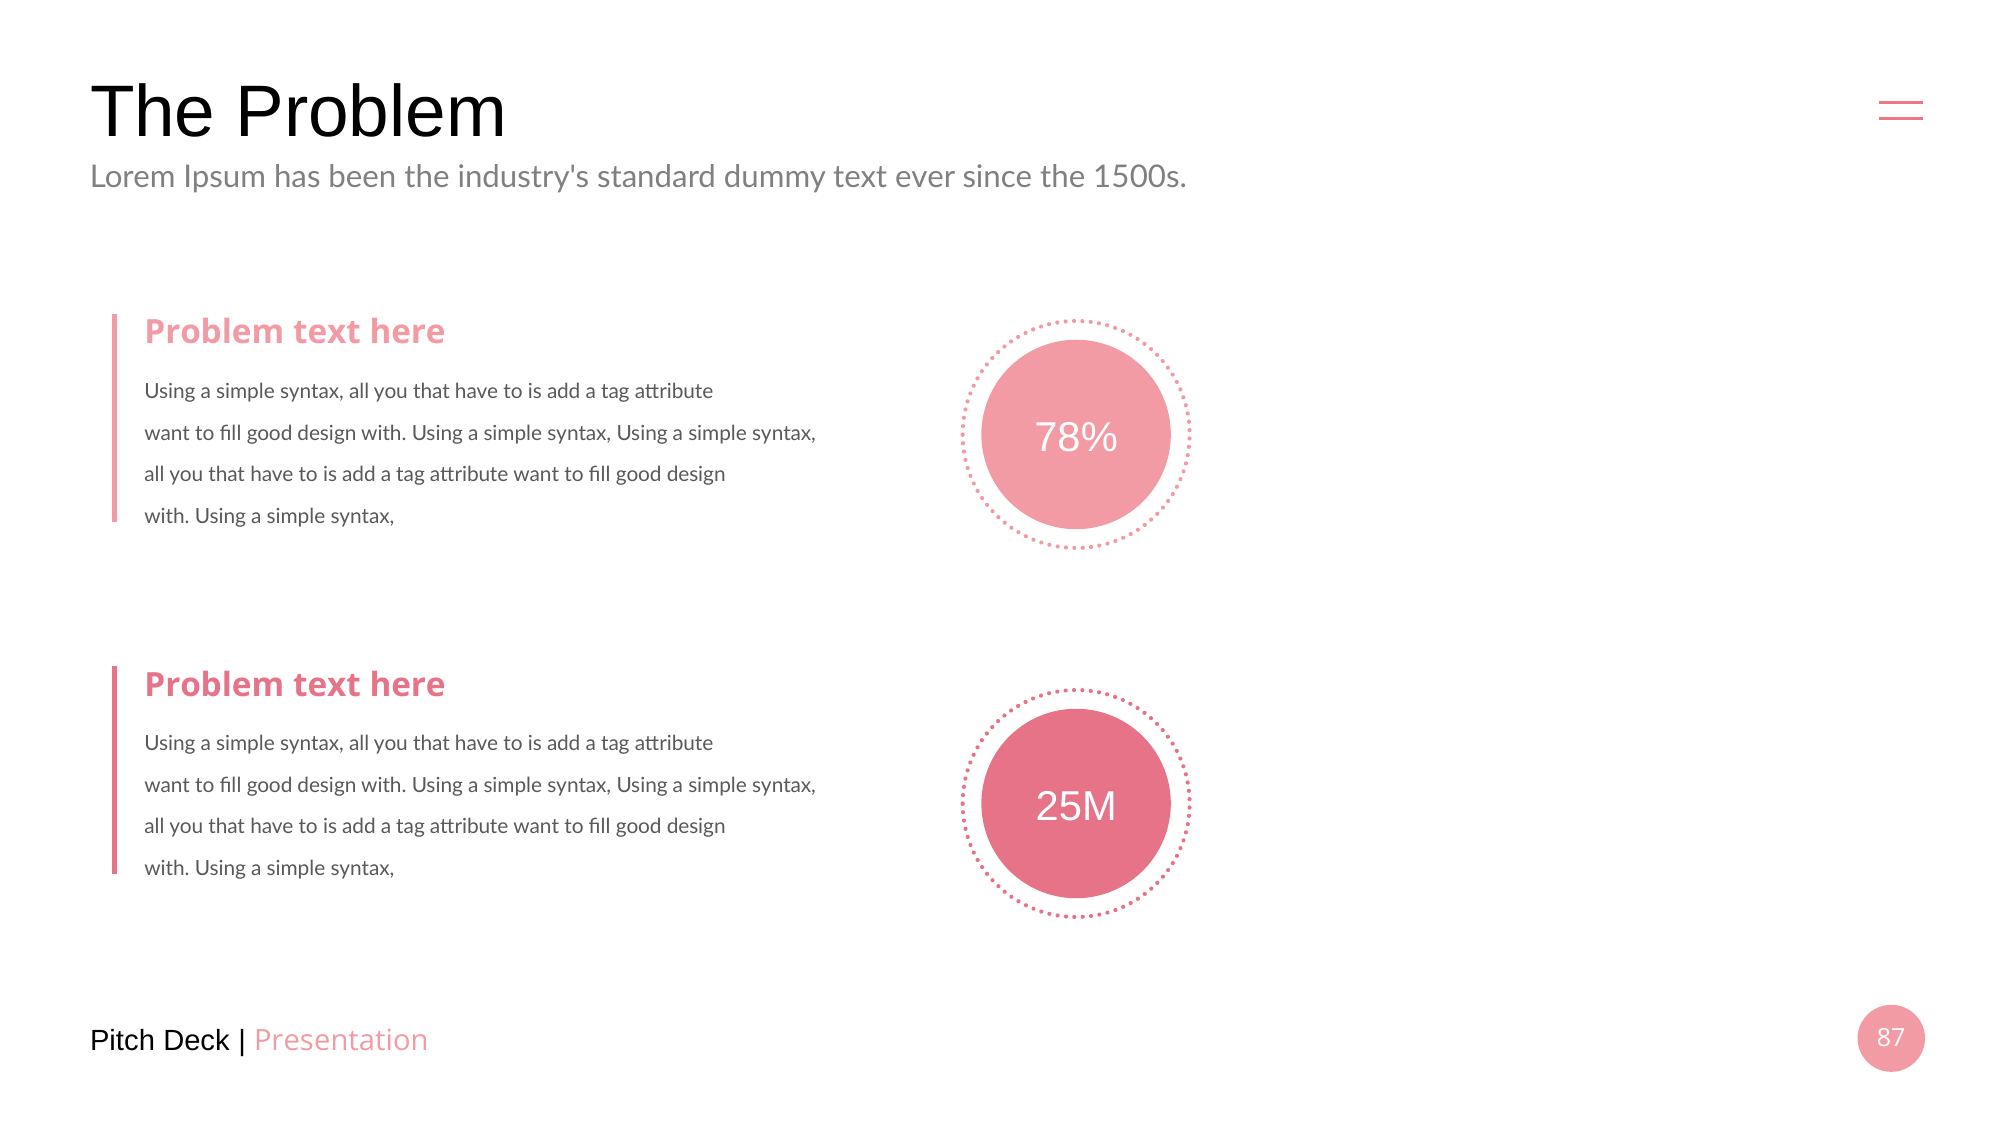

# The Problem
Lorem Ipsum has been the industry's standard dummy text ever since the 1500s.

Problem text here

Using a simple syntax, all you that have to is add a tag attribute
want to fill good design with. Using a simple syntax, Using a simple syntax, all you that have to is add a tag attribute want to fill good design
with. Using a simple syntax,
78%

Problem text here

Using a simple syntax, all you that have to is add a tag attribute
want to fill good design with. Using a simple syntax, Using a simple syntax, all you that have to is add a tag attribute want to fill good design
with. Using a simple syntax,

25M
Pitch Deck | Presentation
87